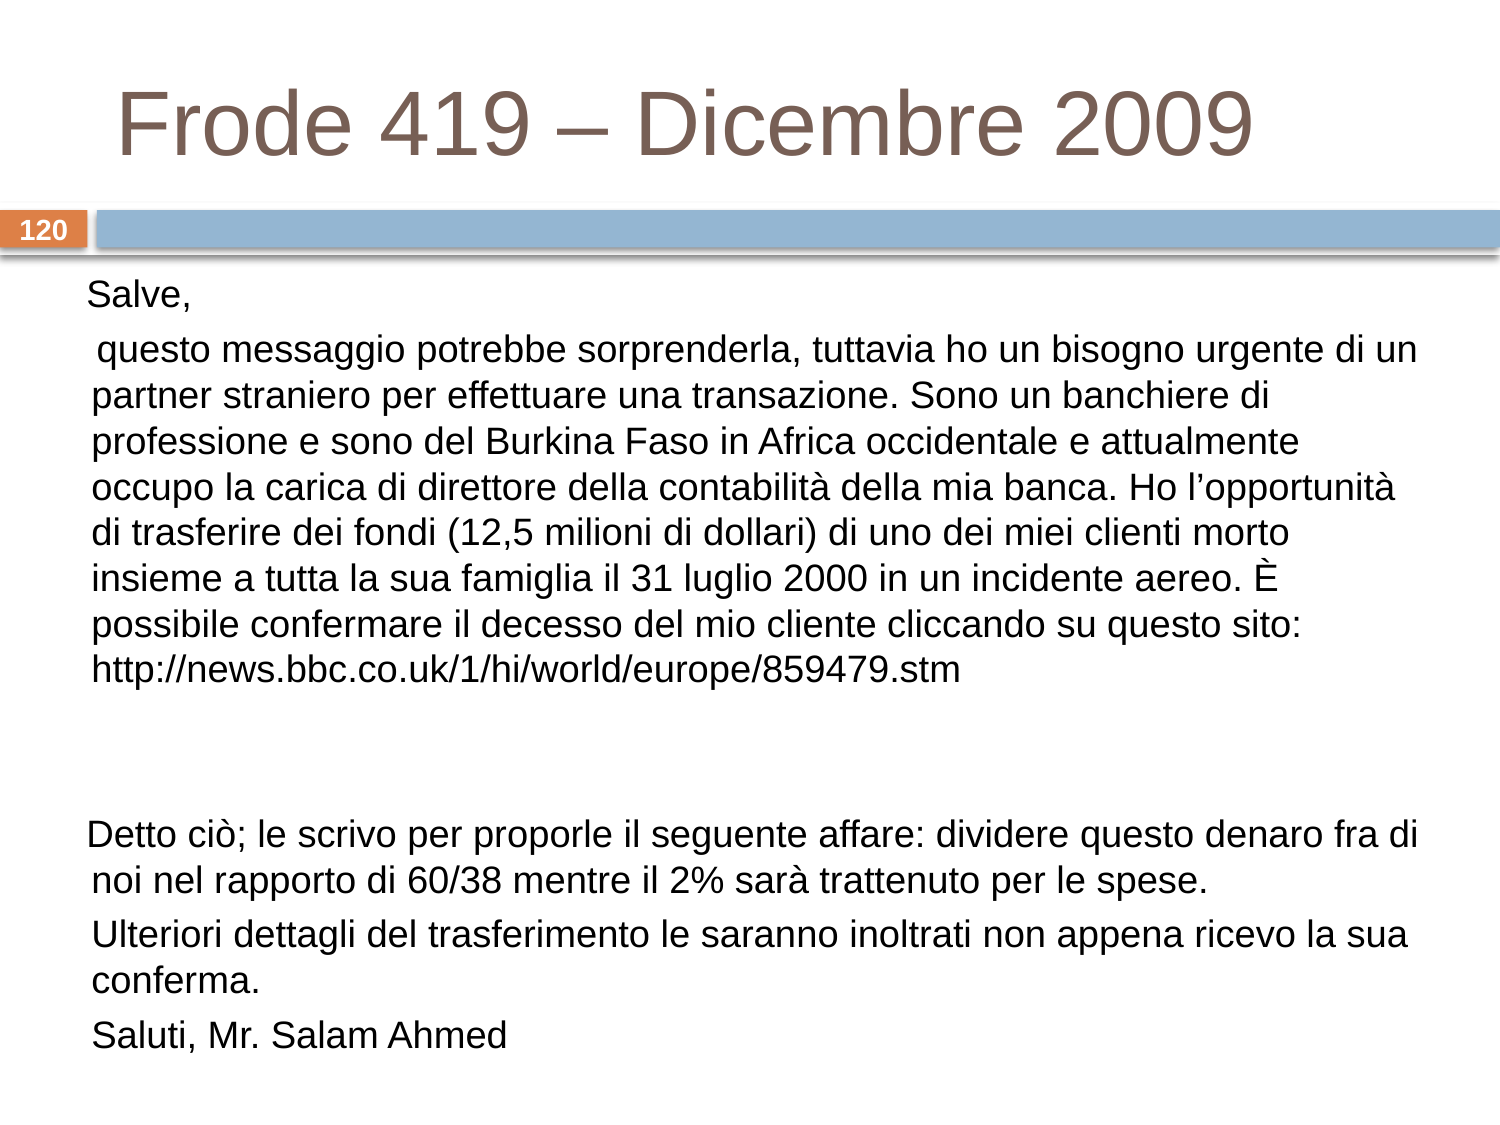

# Frode 419 – Dicembre 2009
120
    Salve,
     questo messaggio potrebbe sorprenderla, tuttavia ho un bisogno urgente di un partner straniero per effettuare una transazione. Sono un banchiere di professione e sono del Burkina Faso in Africa occidentale e attualmente occupo la carica di direttore della contabilità della mia banca. Ho l’opportunità di trasferire dei fondi (12,5 milioni di dollari) di uno dei miei clienti morto insieme a tutta la sua famiglia il 31 luglio 2000 in un incidente aereo. È possibile confermare il decesso del mio cliente cliccando su questo sito: http://news.bbc.co.uk/1/hi/world/europe/859479.stm

    Detto ciò; le scrivo per proporle il seguente affare: dividere questo denaro fra di noi nel rapporto di 60/38 mentre il 2% sarà trattenuto per le spese.
	Ulteriori dettagli del trasferimento le saranno inoltrati non appena ricevo la sua conferma.
	Saluti, Mr. Salam Ahmed